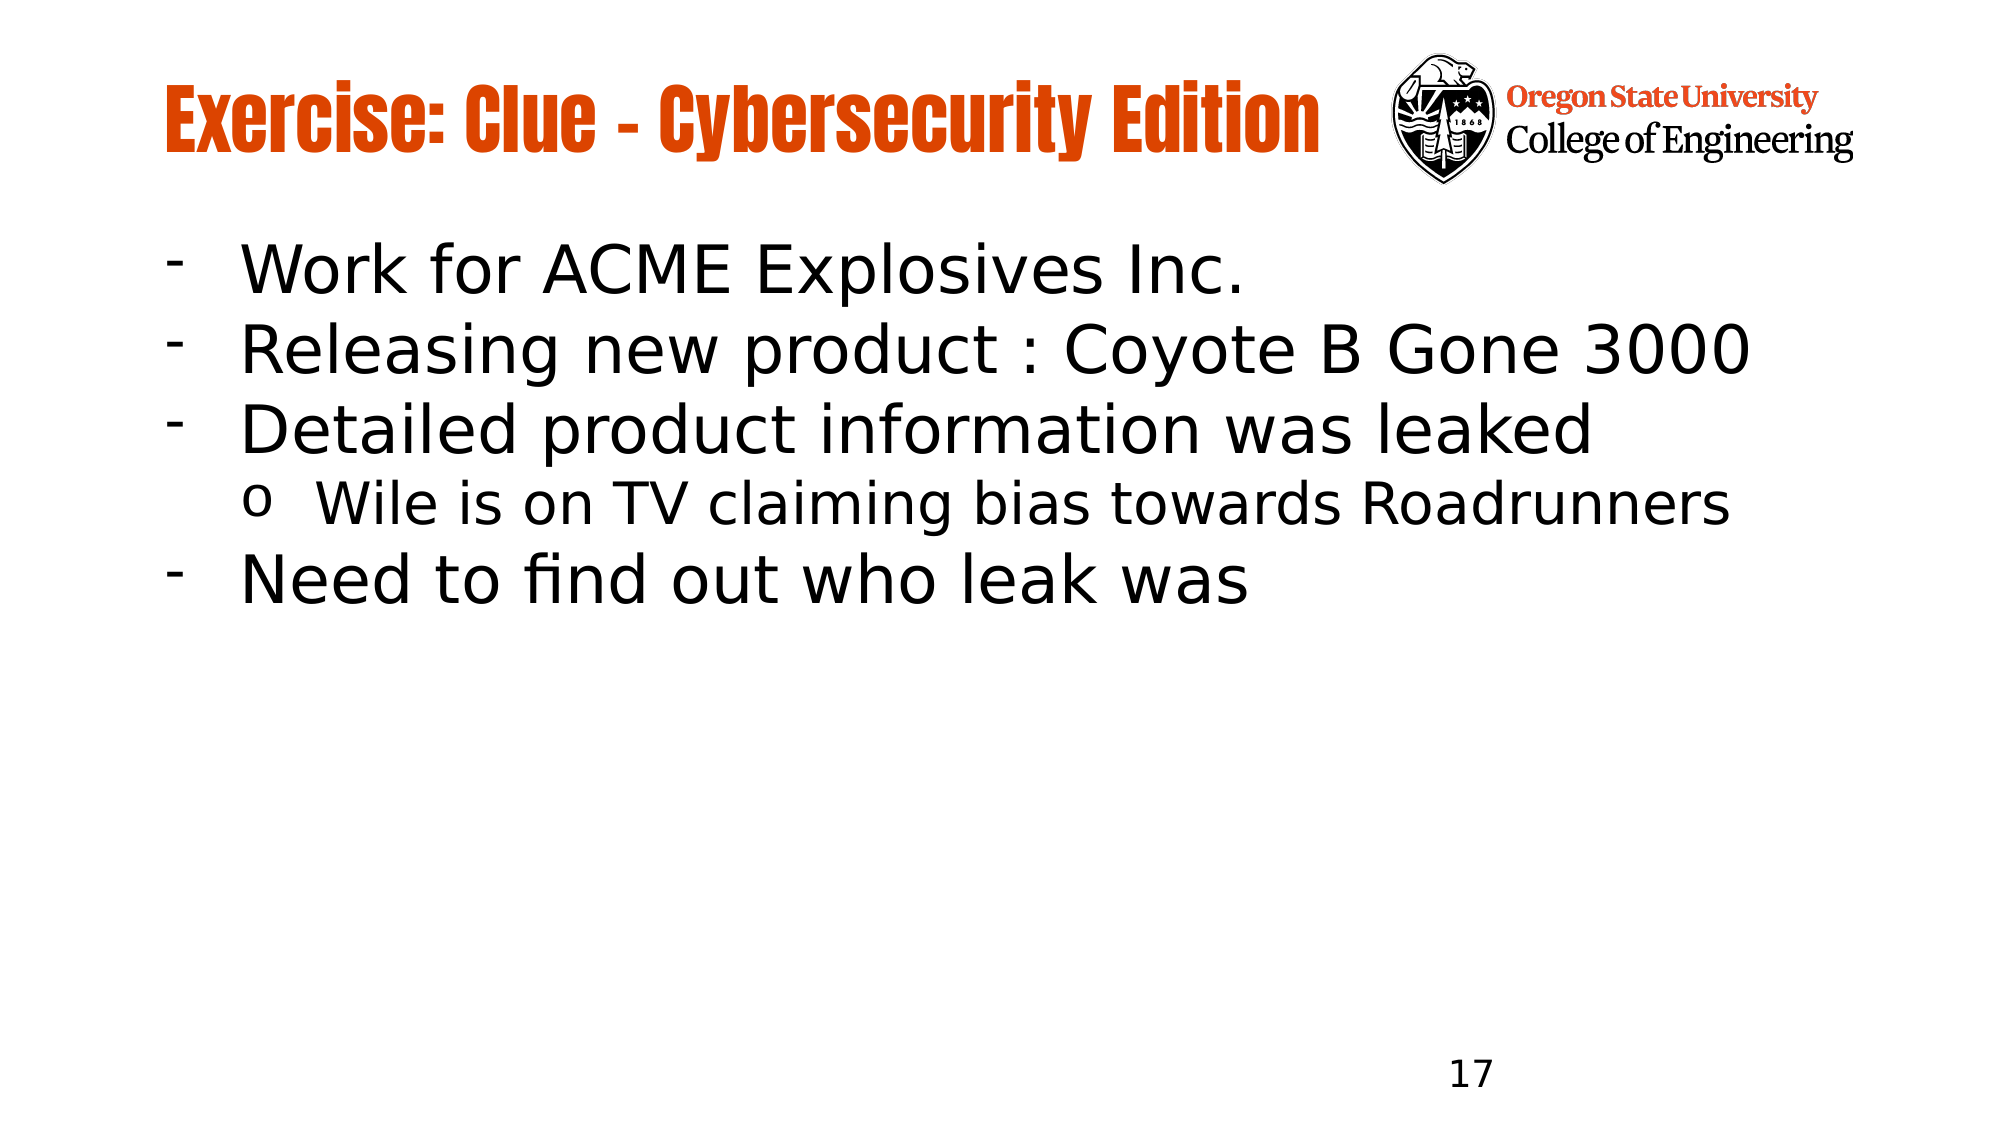

# Exercise: Clue - Cybersecurity Edition
Work for ACME Explosives Inc.
Releasing new product : Coyote B Gone 3000
Detailed product information was leaked
Wile is on TV claiming bias towards Roadrunners
Need to find out who leak was
17